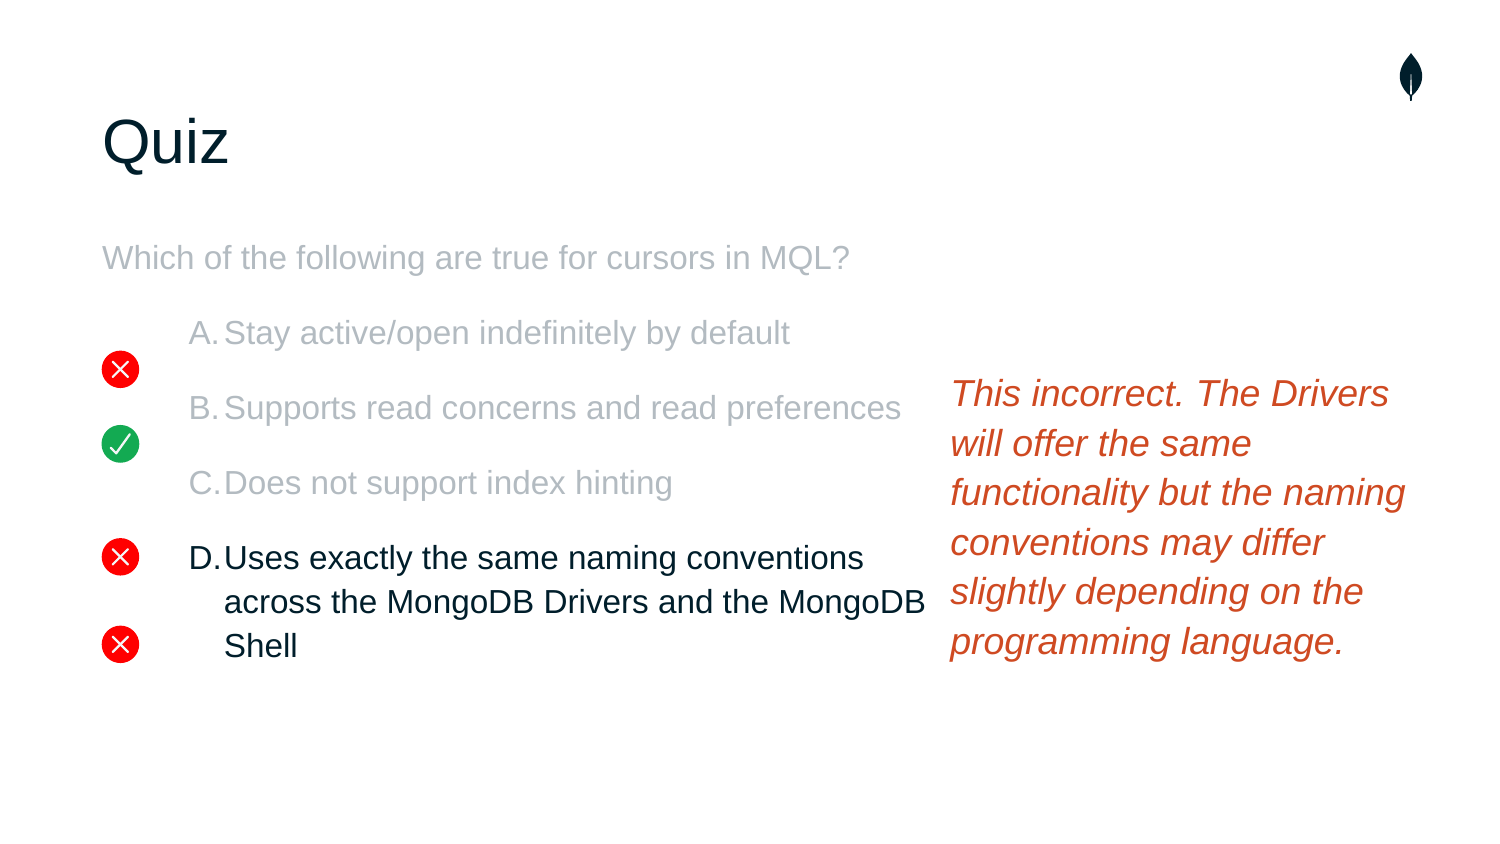

# Quiz
Which of the following are true for cursors in MQL?
Stay active/open indefinitely by default
Supports read concerns and read preferences
Does not support index hinting
Uses exactly the same naming conventions across the MongoDB Drivers and the MongoDB Shell
This incorrect. The Drivers will offer the same functionality but the naming conventions may differ slightly depending on the programming language.